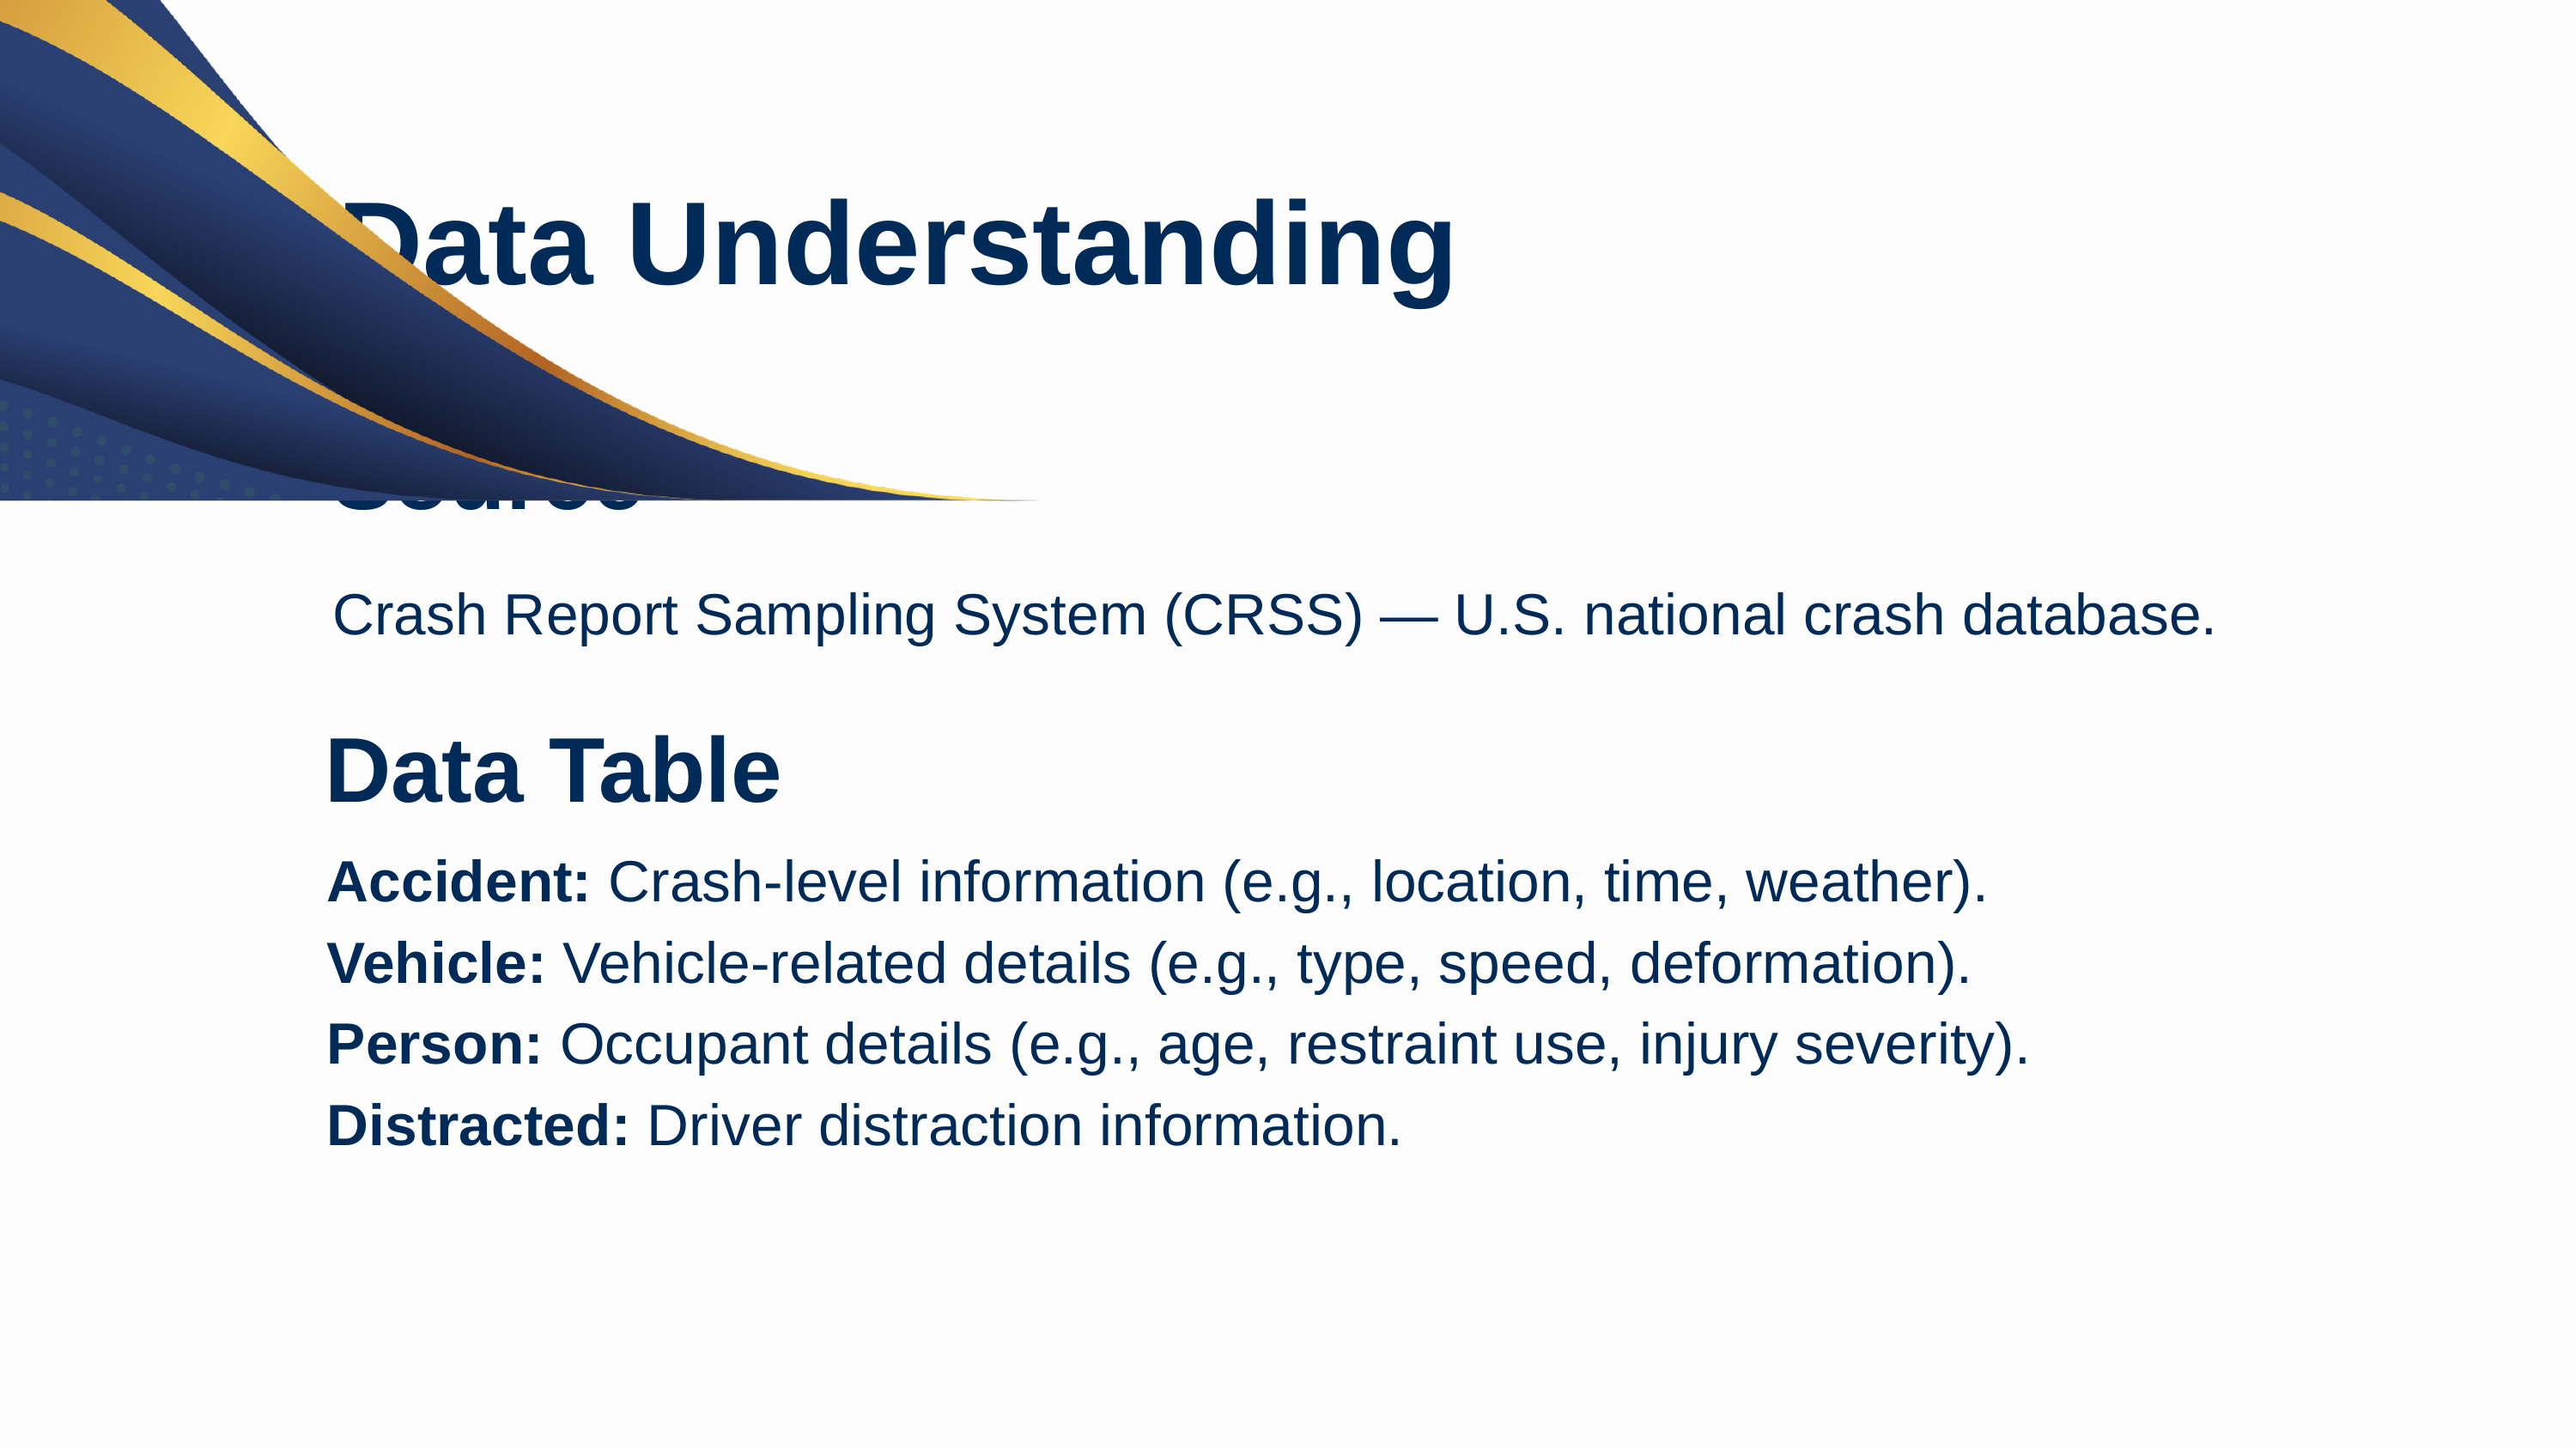

Data Understanding
Source
Crash Report Sampling System (CRSS) — U.S. national crash database.
Data Table
Accident: Crash-level information (e.g., location, time, weather).
Vehicle: Vehicle-related details (e.g., type, speed, deformation).
Person: Occupant details (e.g., age, restraint use, injury severity).
Distracted: Driver distraction information.